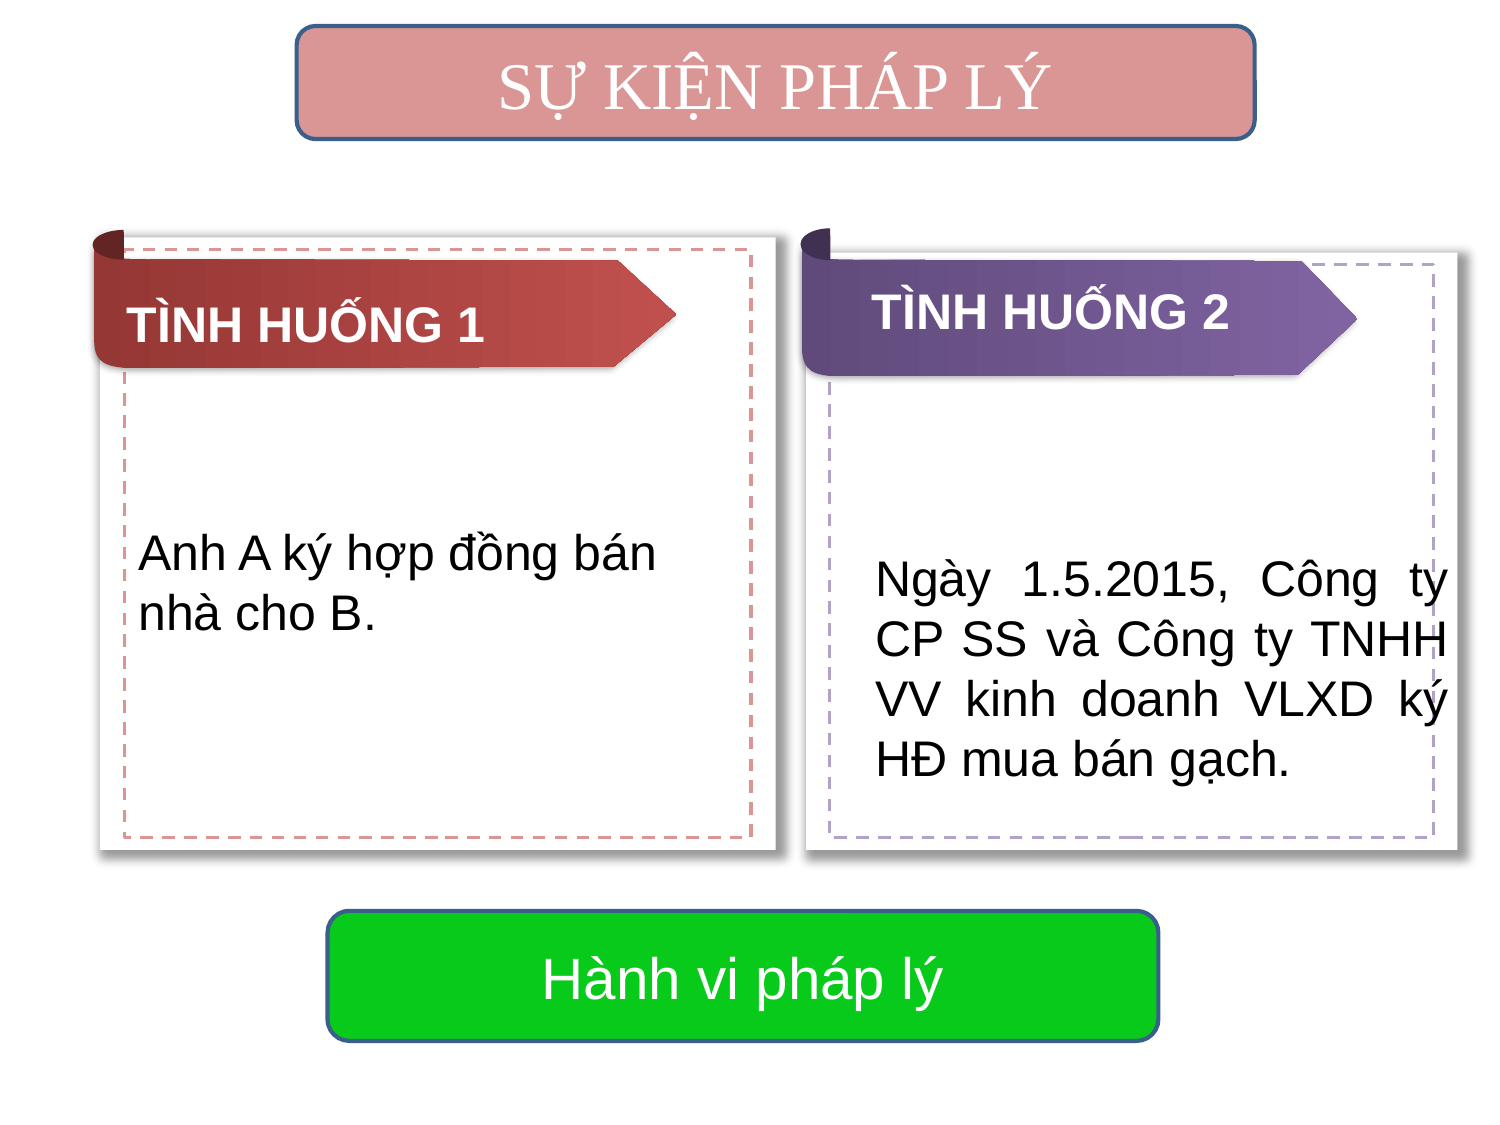

SỰ KIỆN PHÁP LÝ

TÌNH HUỐNG 2
TÌNH HUỐNG 1

Ngày 1.5.2015, Công ty CP SS và Công ty TNHH VV kinh doanh VLXD ký HĐ mua bán gạch.

Anh A ký hợp đồng bán nhà cho B.
Hành vi pháp lý